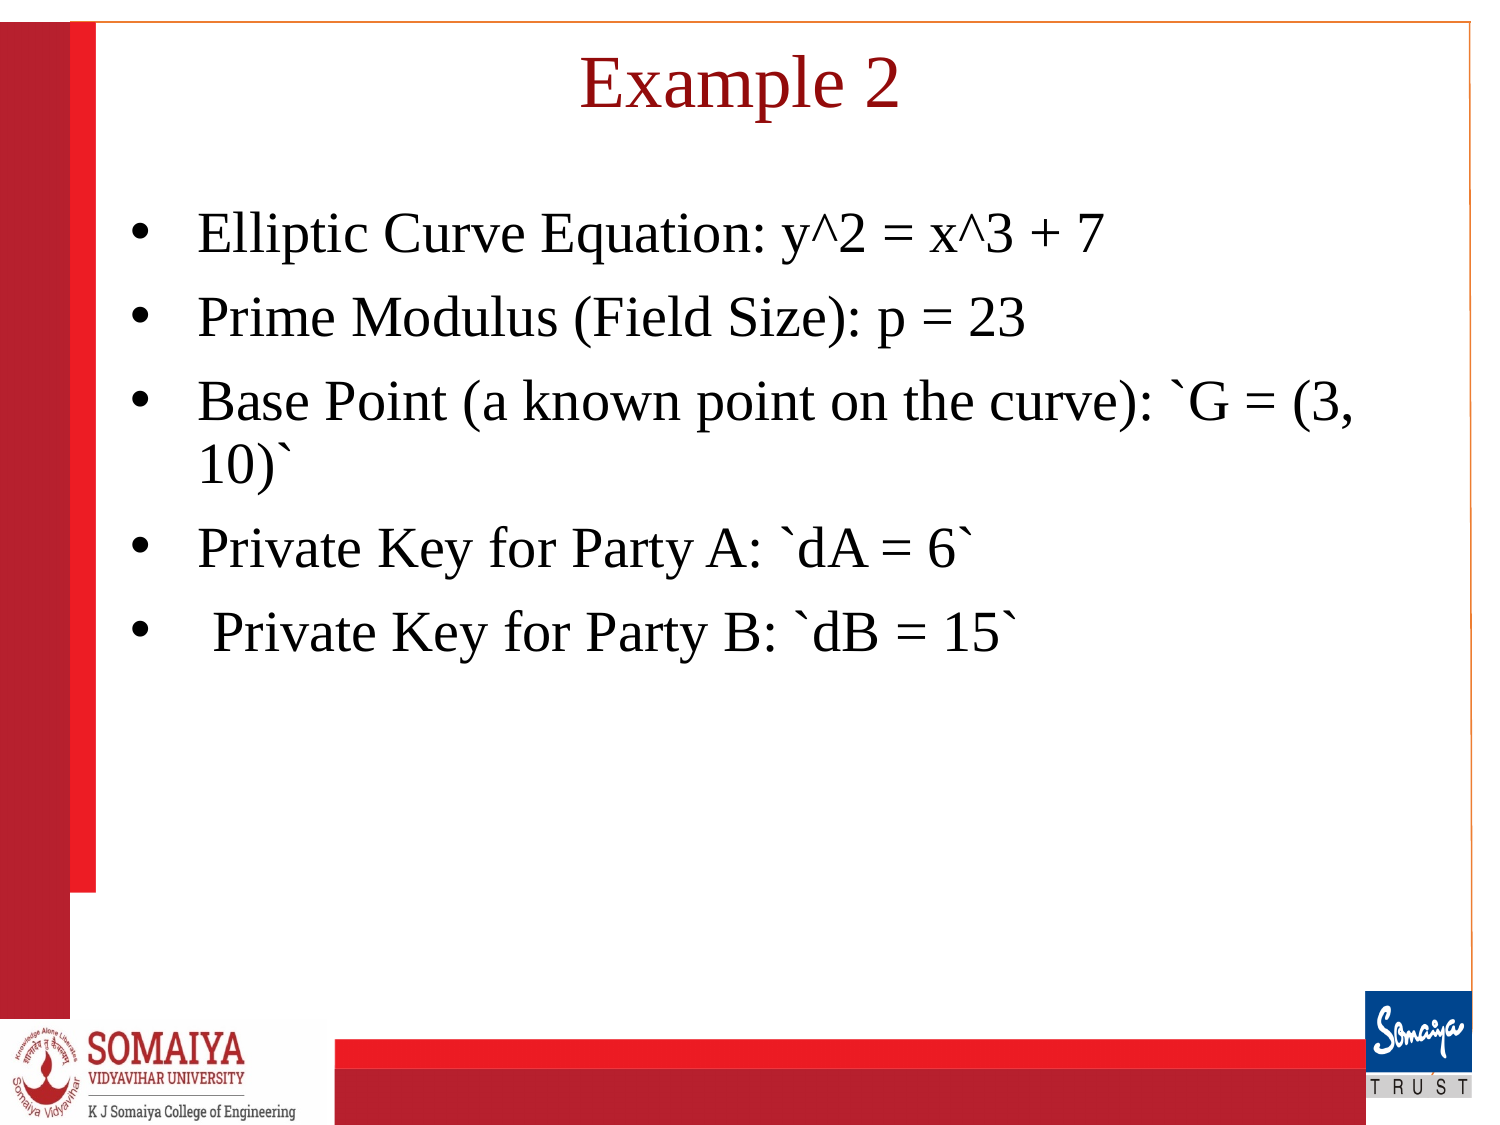

# Example 2
Elliptic Curve Equation: y^2 = x^3 + 7
Prime Modulus (Field Size): p = 23
Base Point (a known point on the curve): `G = (3, 10)`
Private Key for Party A: `dA = 6`
 Private Key for Party B: `dB = 15`